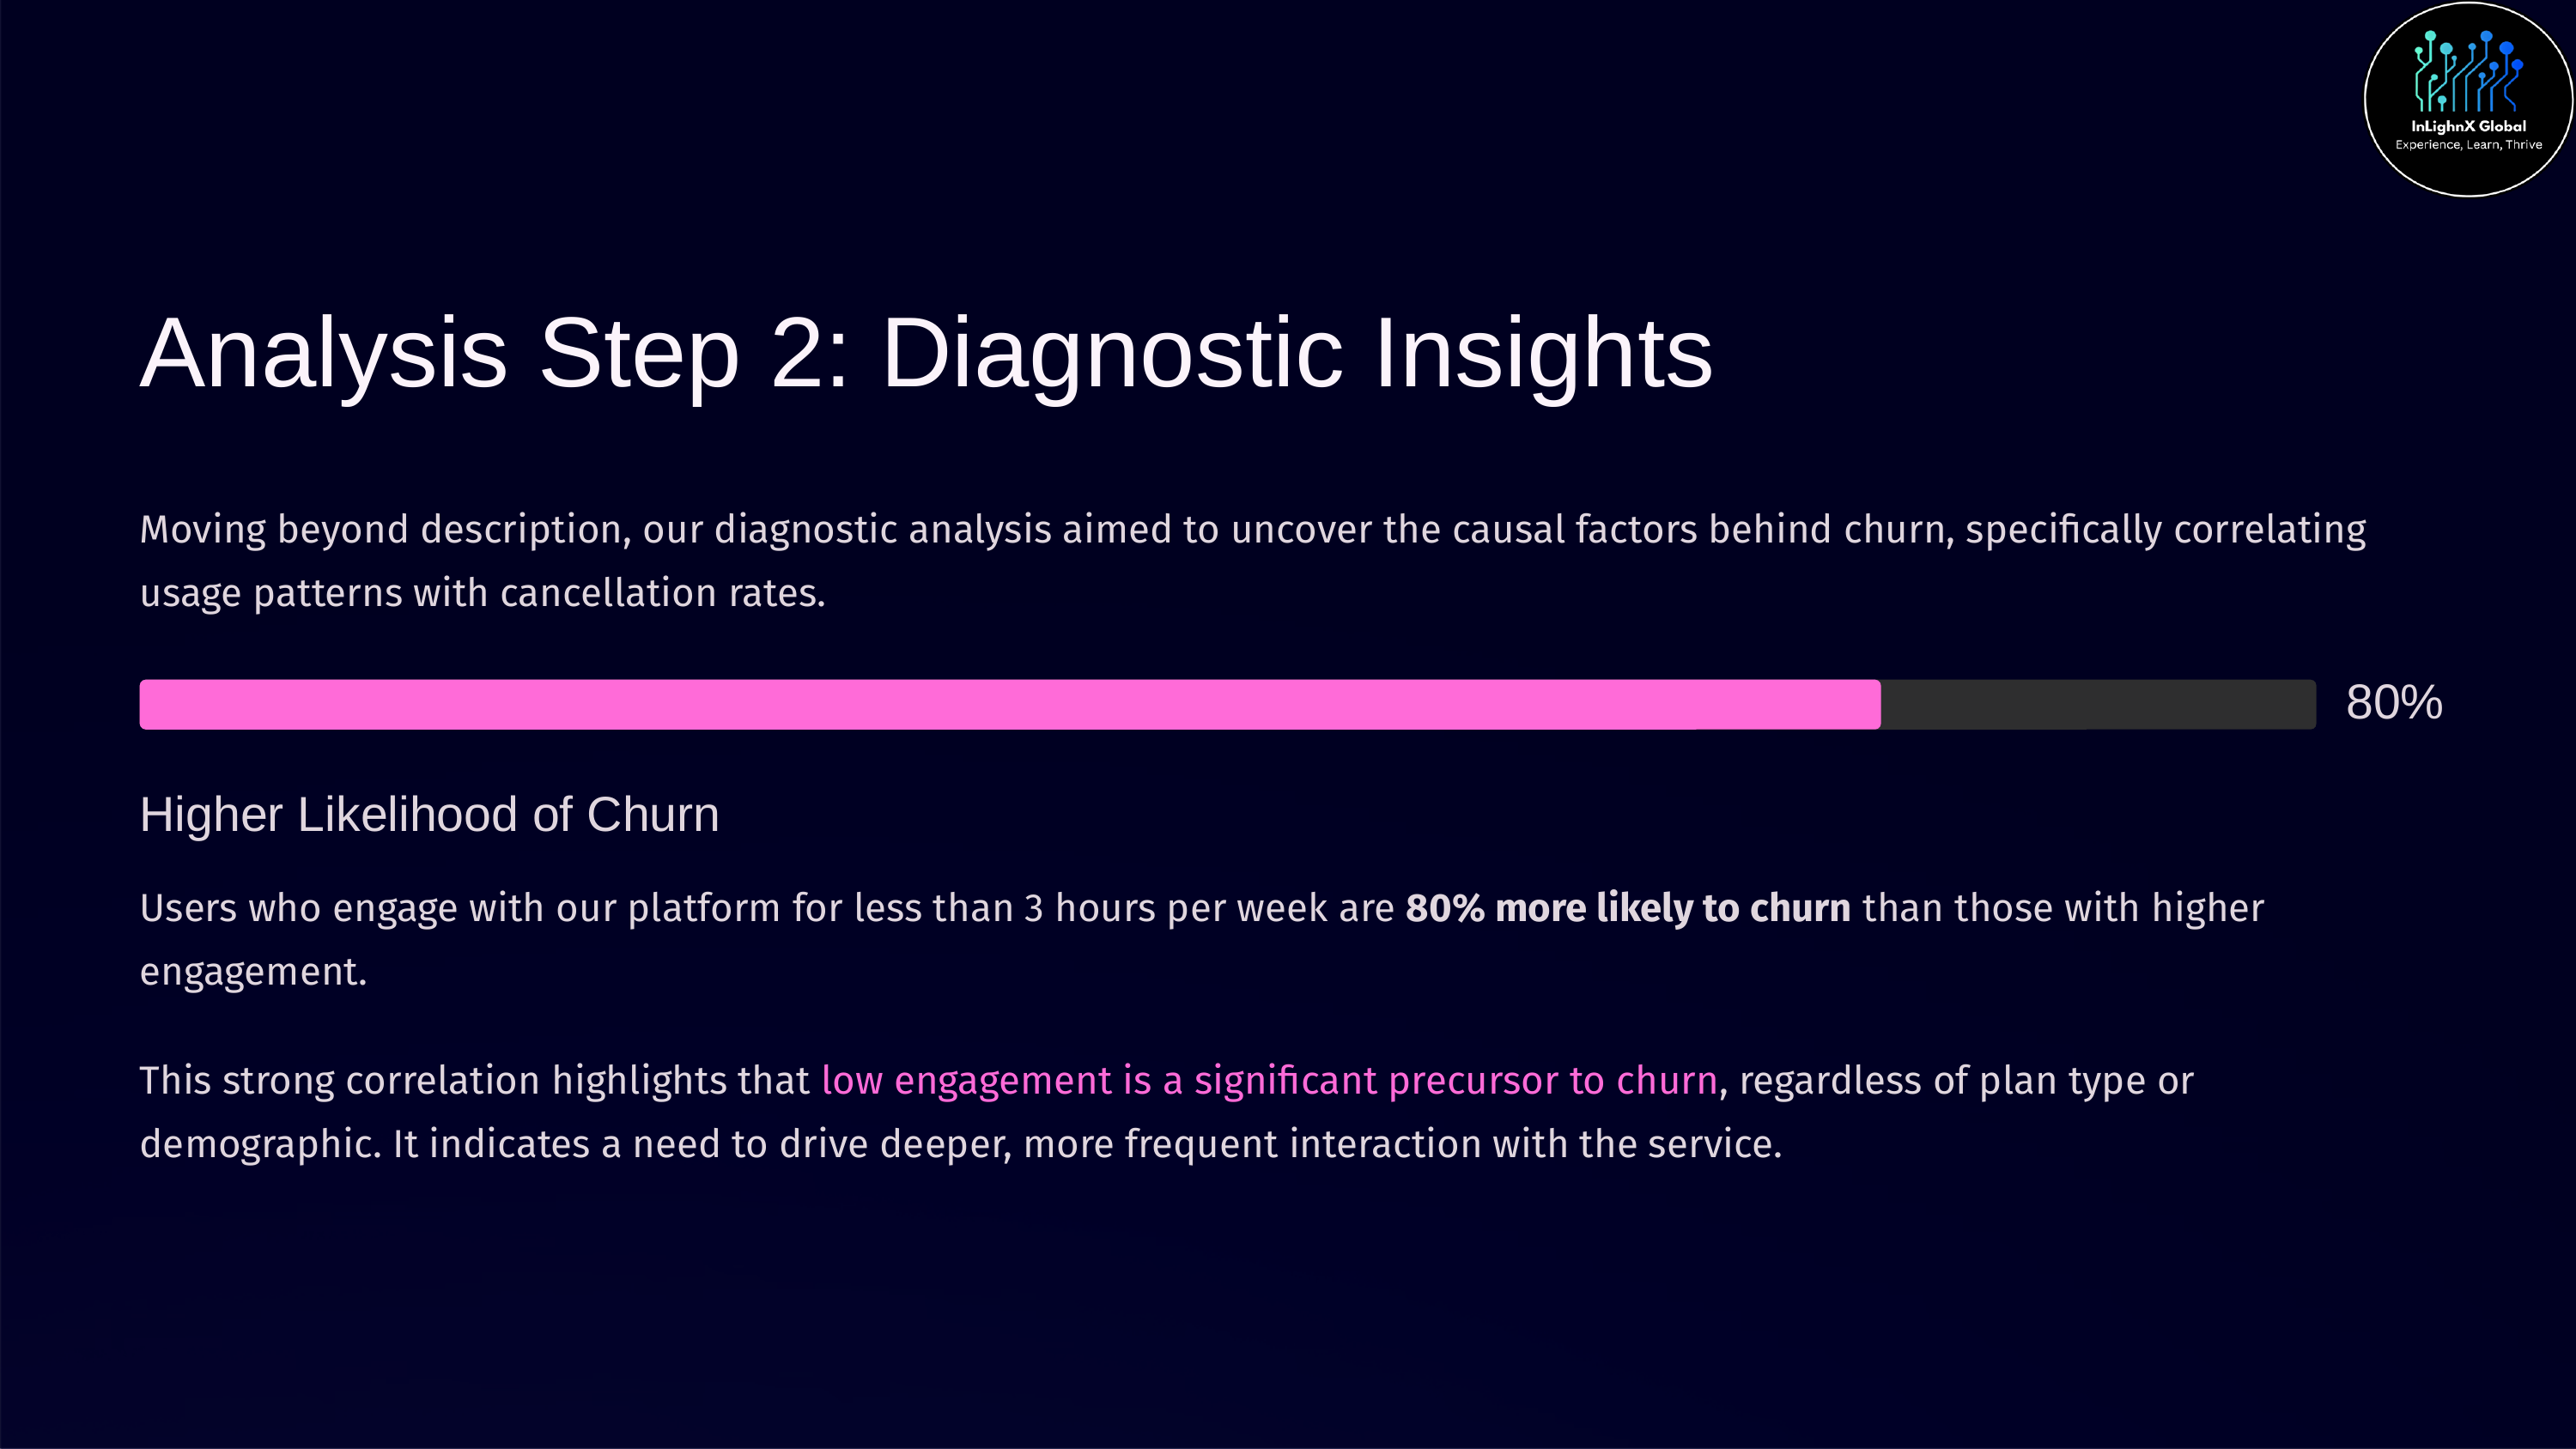

Analysis Step 2: Diagnostic Insights
Moving beyond description, our diagnostic analysis aimed to uncover the causal factors behind churn, specifically correlating usage patterns with cancellation rates.

80%
Higher Likelihood of Churn
Users who engage with our platform for less than 3 hours per week are 80% more likely to churn than those with higher engagement.
This strong correlation highlights that low engagement is a significant precursor to churn, regardless of plan type or demographic. It indicates a need to drive deeper, more frequent interaction with the service.